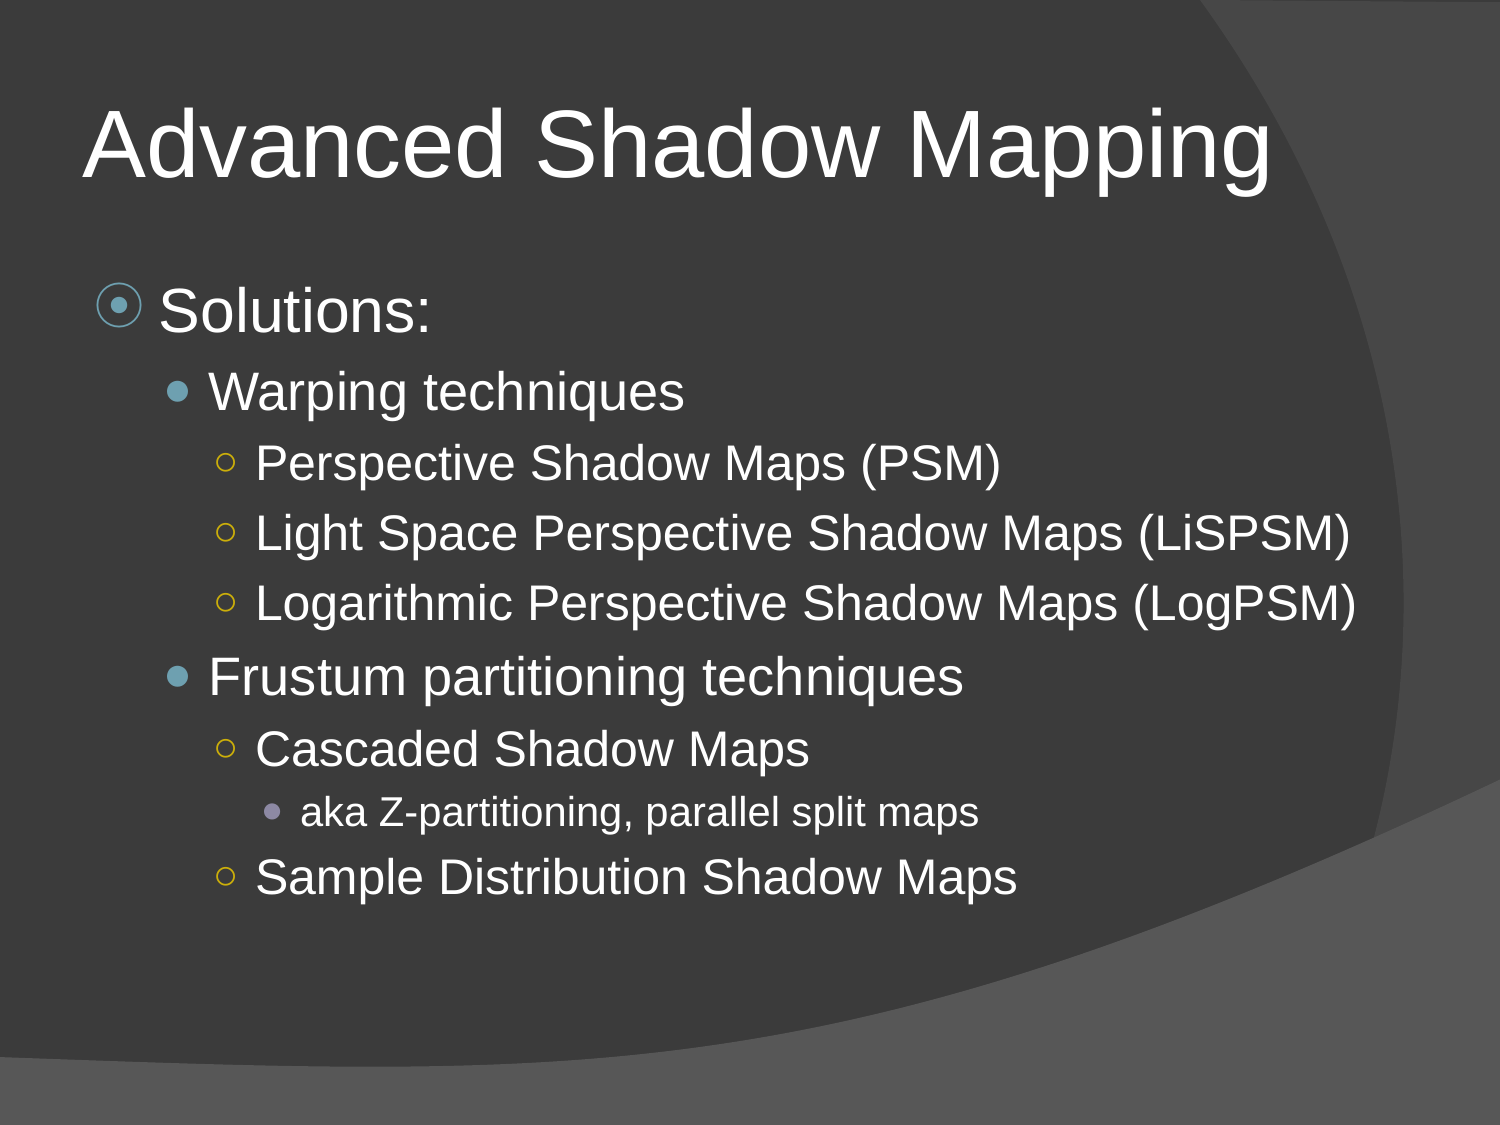

# Advanced Shadow Mapping
Solutions:
Warping techniques
Perspective Shadow Maps (PSM)
Light Space Perspective Shadow Maps (LiSPSM)
Logarithmic Perspective Shadow Maps (LogPSM)
Frustum partitioning techniques
Cascaded Shadow Maps
aka Z-partitioning, parallel split maps
Sample Distribution Shadow Maps